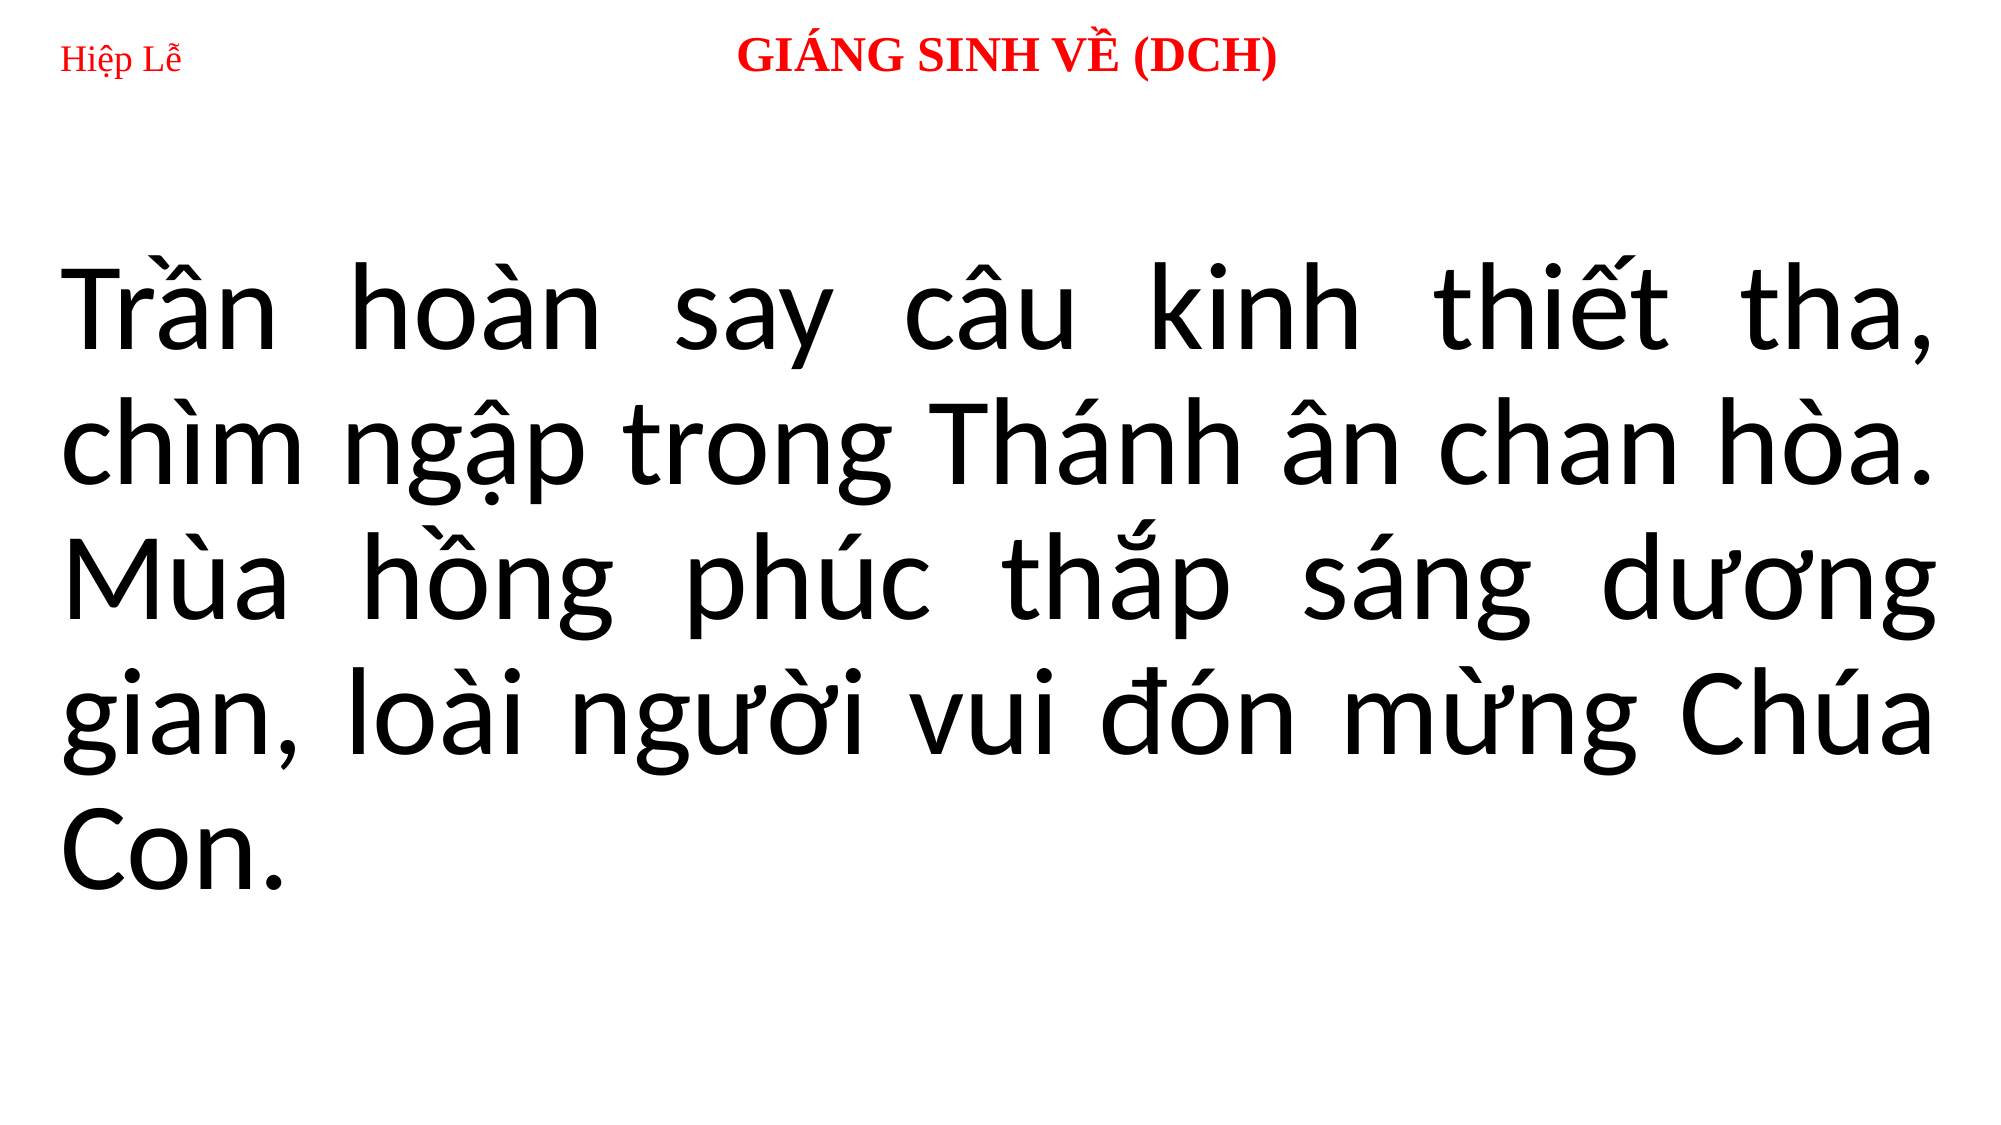

# Hiệp Lễ                                       	        GIÁNG SINH VỀ (DCH)
Trần hoàn say câu kinh thiết tha, chìm ngập trong Thánh ân chan hòa. Mùa hồng phúc thắp sáng dương gian, loài người vui đón mừng Chúa Con.